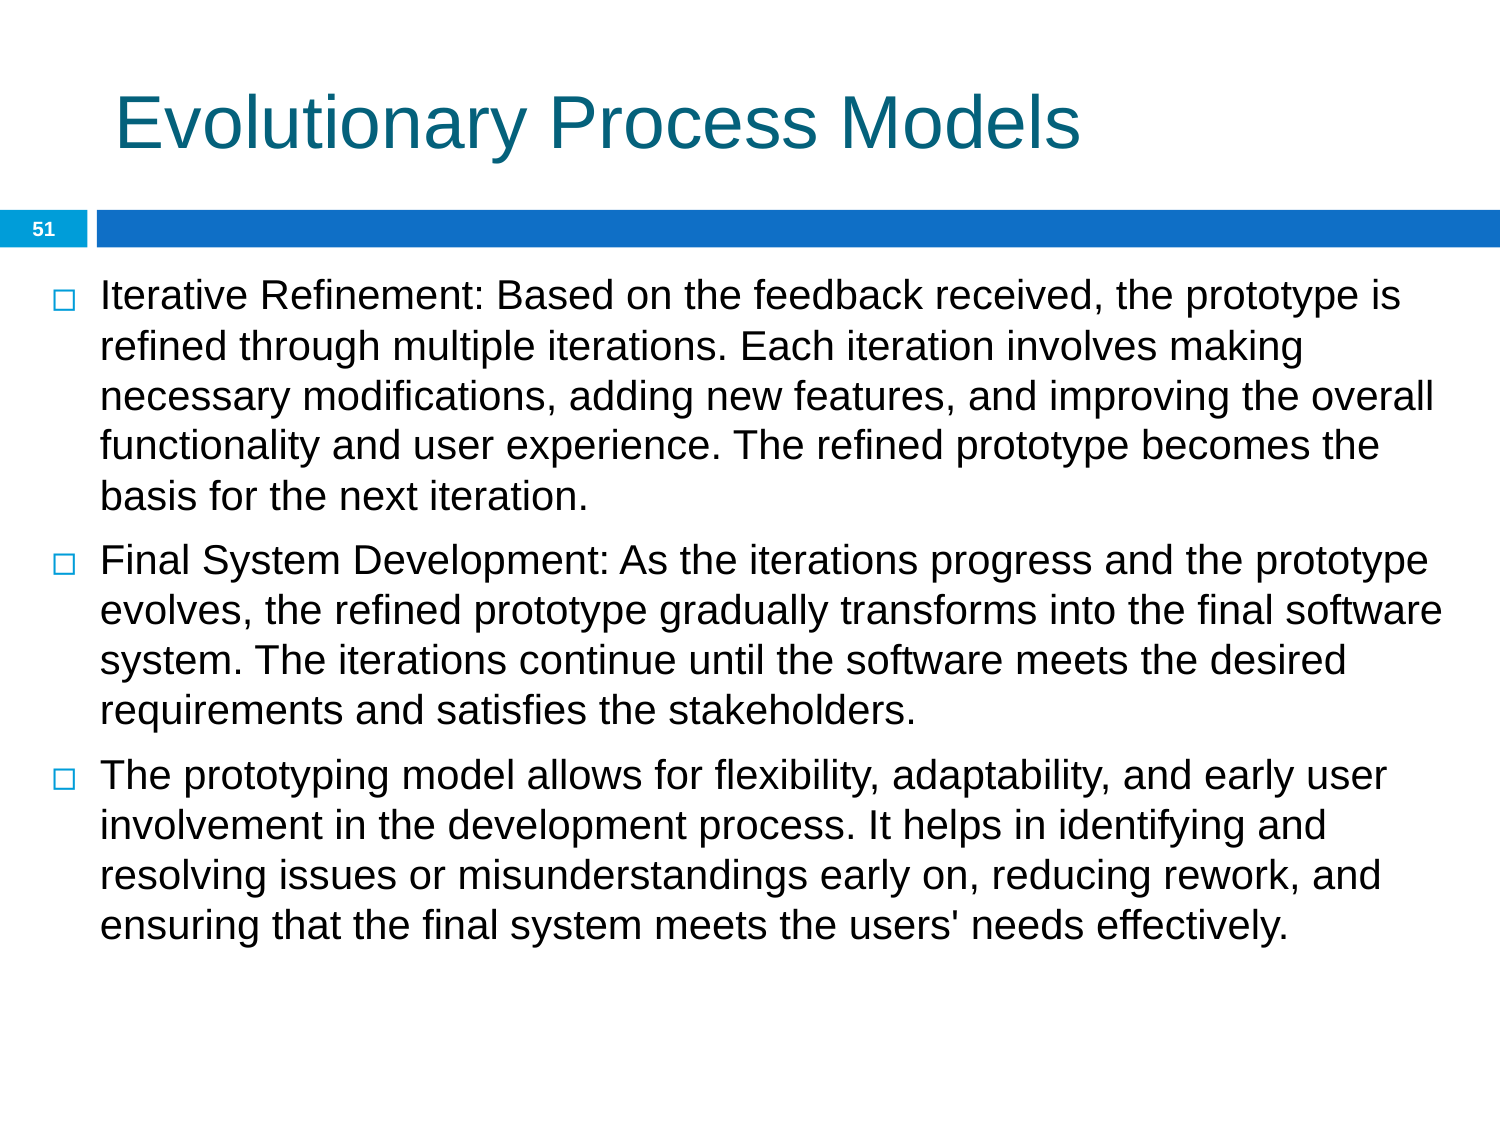

# Evolutionary Process Models
51
Iterative Refinement: Based on the feedback received, the prototype is refined through multiple iterations. Each iteration involves making necessary modifications, adding new features, and improving the overall functionality and user experience. The refined prototype becomes the basis for the next iteration.
Final System Development: As the iterations progress and the prototype evolves, the refined prototype gradually transforms into the final software system. The iterations continue until the software meets the desired requirements and satisfies the stakeholders.
The prototyping model allows for flexibility, adaptability, and early user involvement in the development process. It helps in identifying and resolving issues or misunderstandings early on, reducing rework, and ensuring that the final system meets the users' needs effectively.